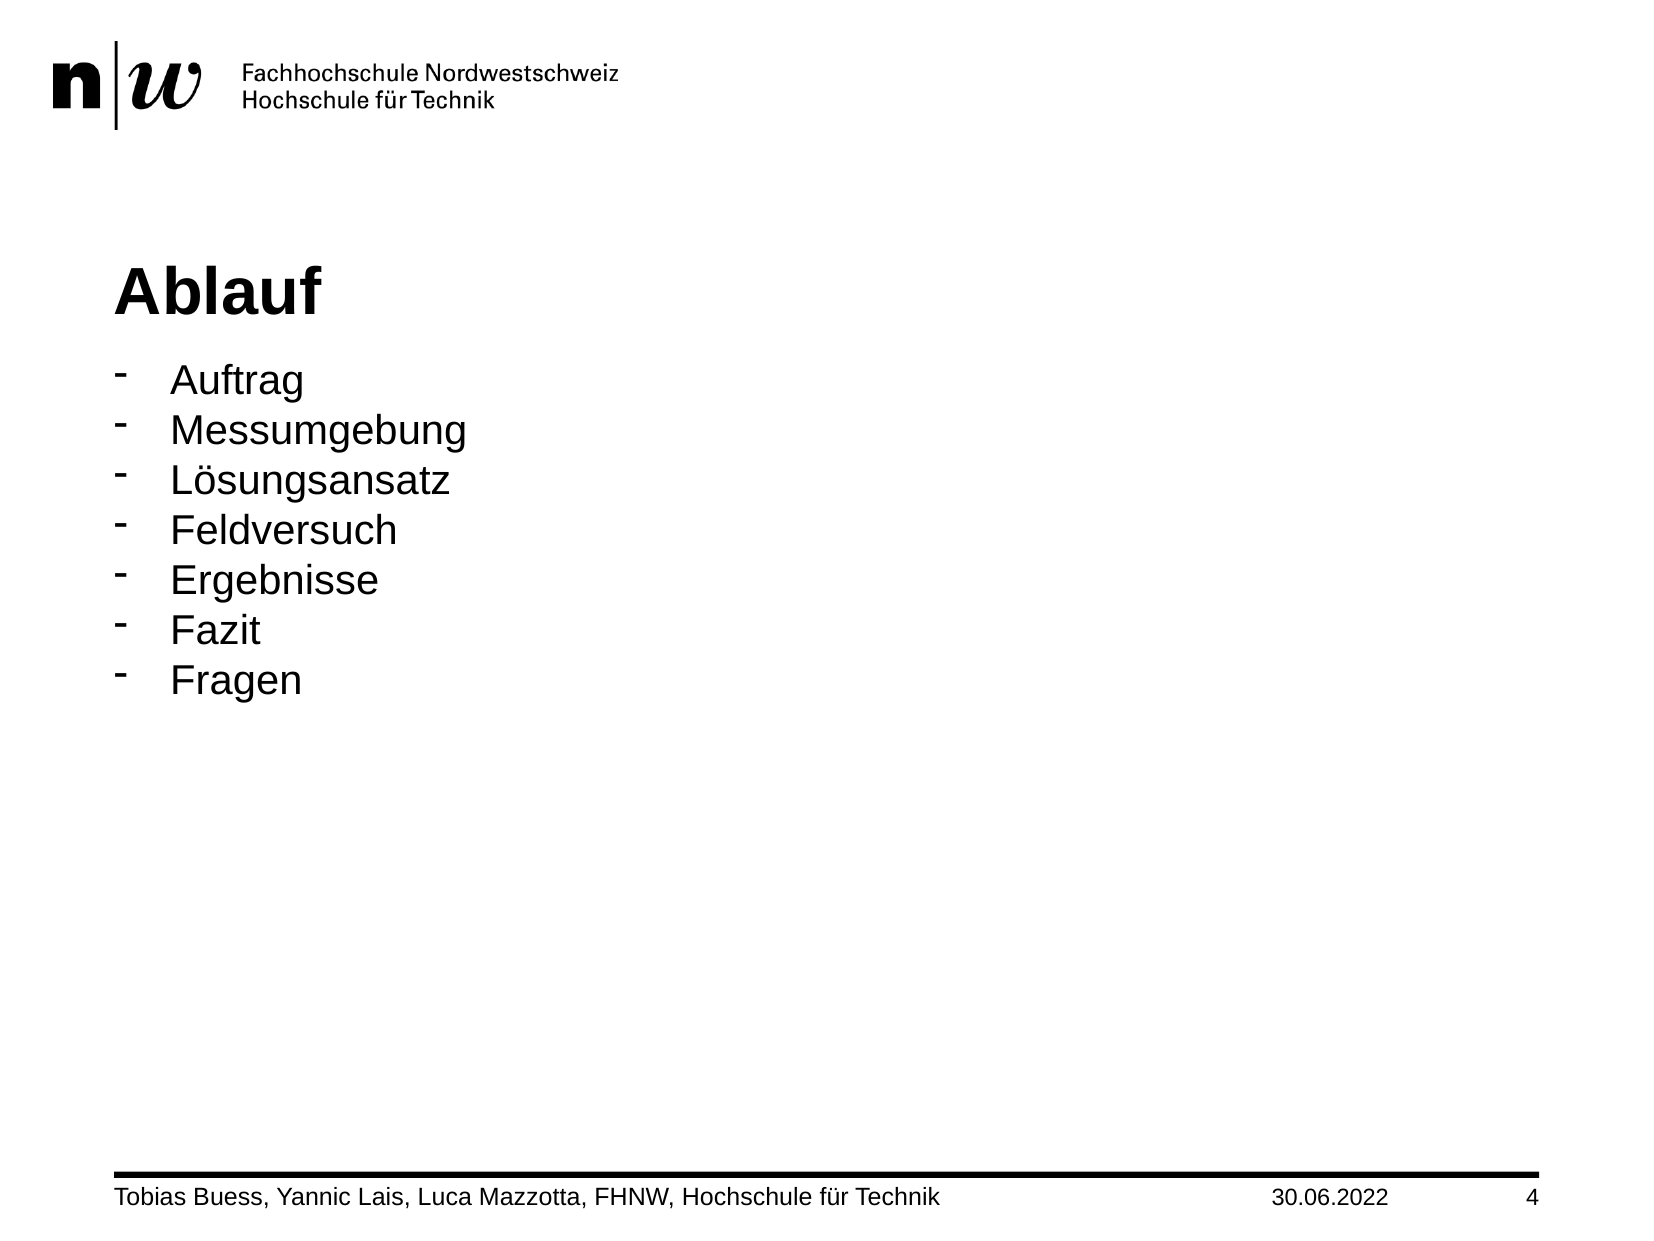

# Ablauf
Auftrag
Messumgebung
Lösungsansatz
Feldversuch
Ergebnisse
Fazit
Fragen

Tobias Buess, Yannic Lais, Luca Mazzotta, FHNW, Hochschule für Technik
30.06.2022
4